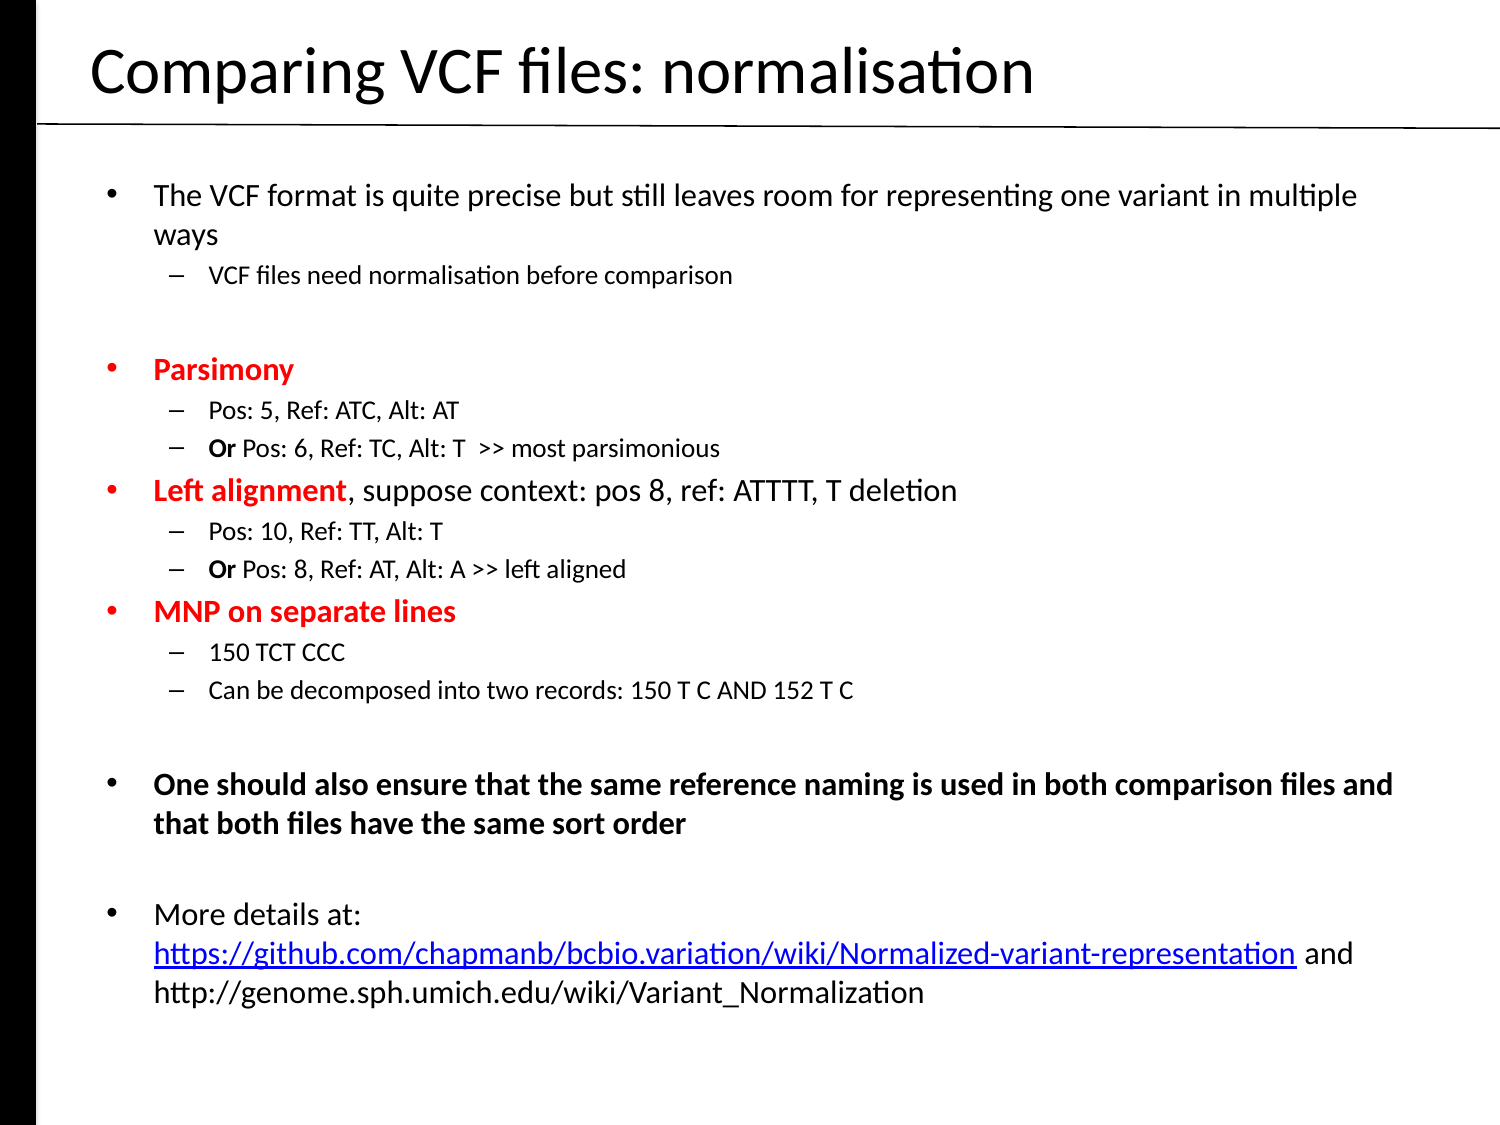

# Comparing VCF files: normalisation
The VCF format is quite precise but still leaves room for representing one variant in multiple ways
VCF files need normalisation before comparison

Parsimony
Pos: 5, Ref: ATC, Alt: AT
Or Pos: 6, Ref: TC, Alt: T  >> most parsimonious
Left alignment, suppose context: pos 8, ref: ATTTT, T deletion
Pos: 10, Ref: TT, Alt: T
Or Pos: 8, Ref: AT, Alt: A >> left aligned
MNP on separate lines
150 TCT CCC
Can be decomposed into two records: 150 T C AND 152 T C

One should also ensure that the same reference naming is used in both comparison files and that both files have the same sort order

More details at: https://github.com/chapmanb/bcbio.variation/wiki/Normalized-variant-representation and http://genome.sph.umich.edu/wiki/Variant_Normalization